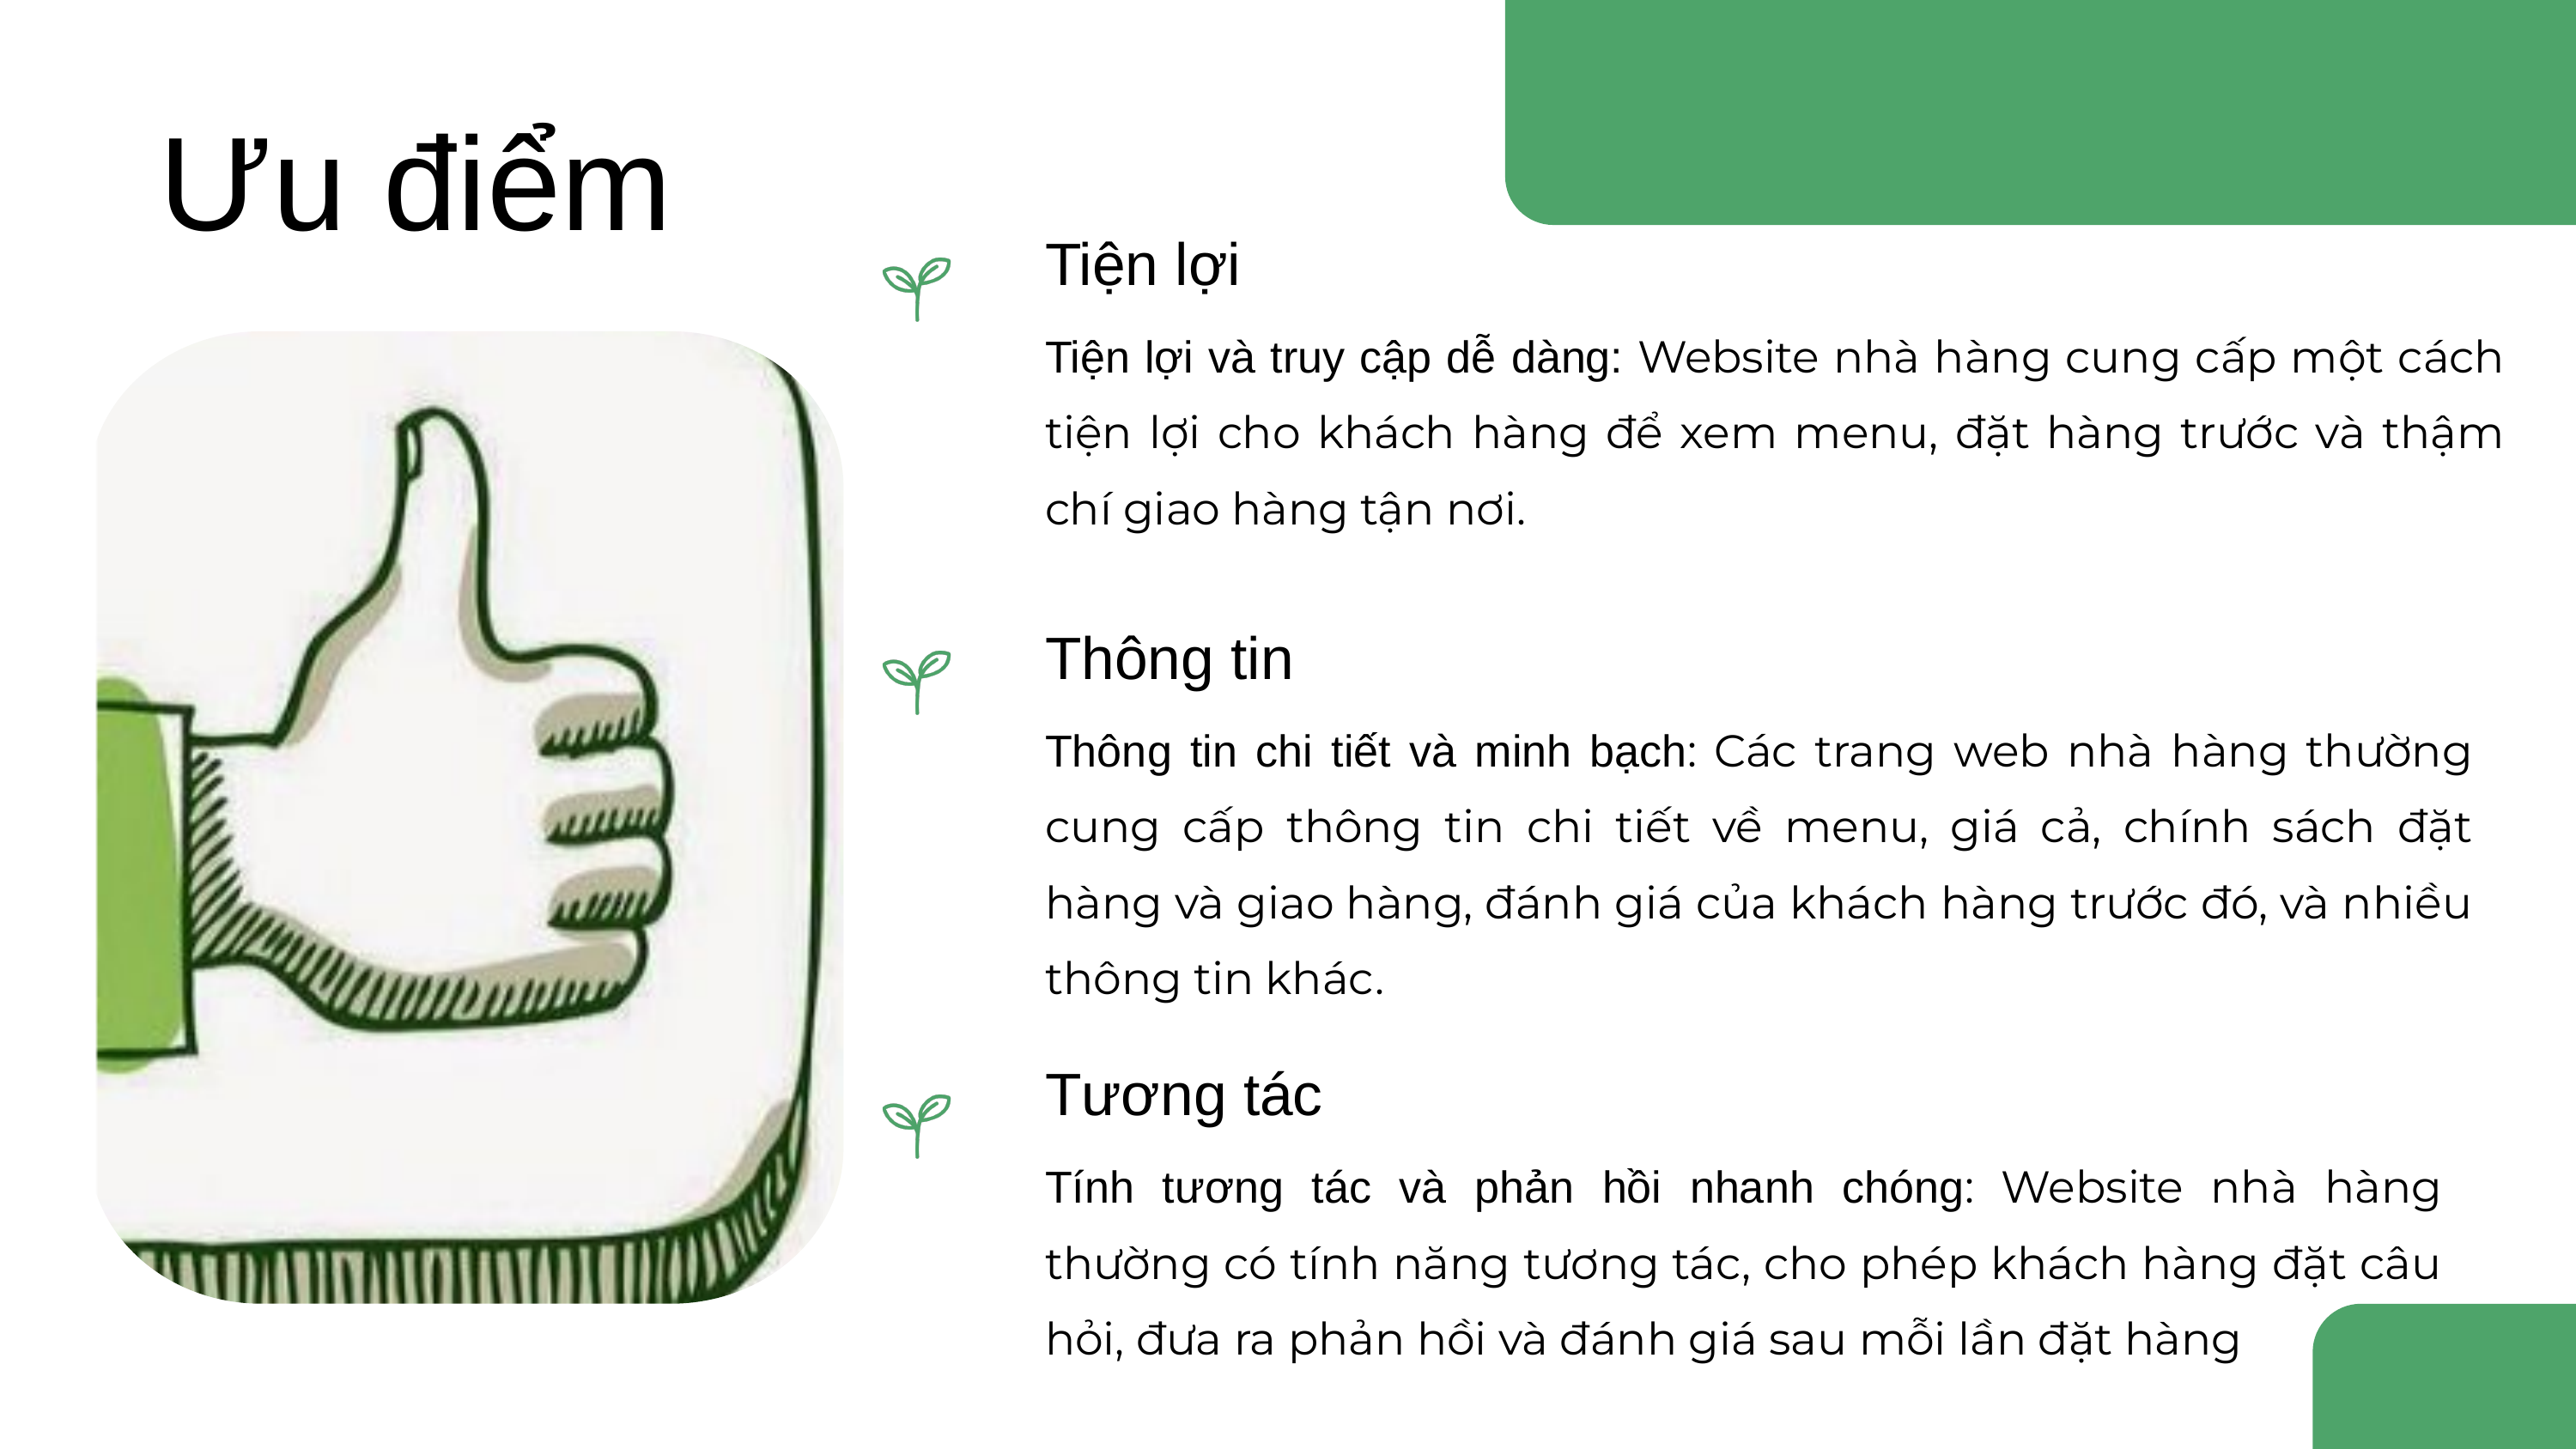

Ưu điểm

Tiện lợi

Tiện lợi và truy cập dễ dàng: Website nhà hàng cung cấp một cách tiện lợi cho khách hàng để xem menu, đặt hàng trước và thậm chí giao hàng tận nơi.

Thông tin

Thông tin chi tiết và minh bạch: Các trang web nhà hàng thường cung cấp thông tin chi tiết về menu, giá cả, chính sách đặt hàng và giao hàng, đánh giá của khách hàng trước đó, và nhiều thông tin khác.

Tương tác

Tính tương tác và phản hồi nhanh chóng: Website nhà hàng thường có tính năng tương tác, cho phép khách hàng đặt câu hỏi, đưa ra phản hồi và đánh giá sau mỗi lần đặt hàng